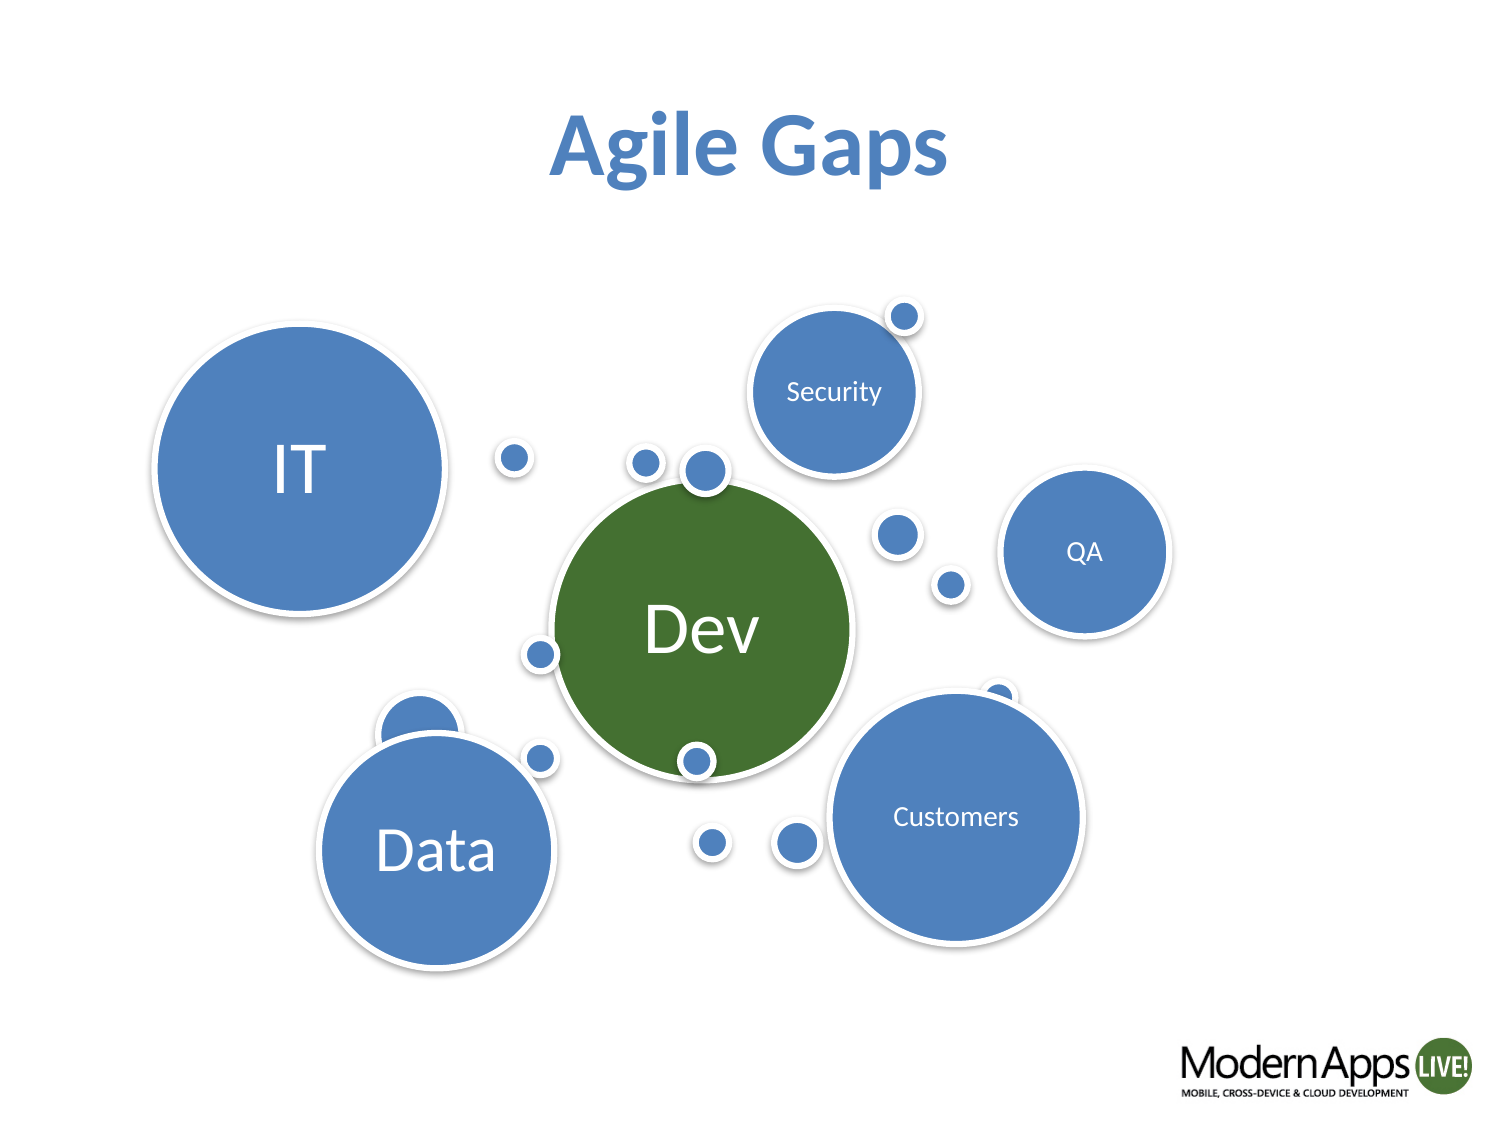

# Agile Gaps
Dev
IT
Security
QA
Customers
Data